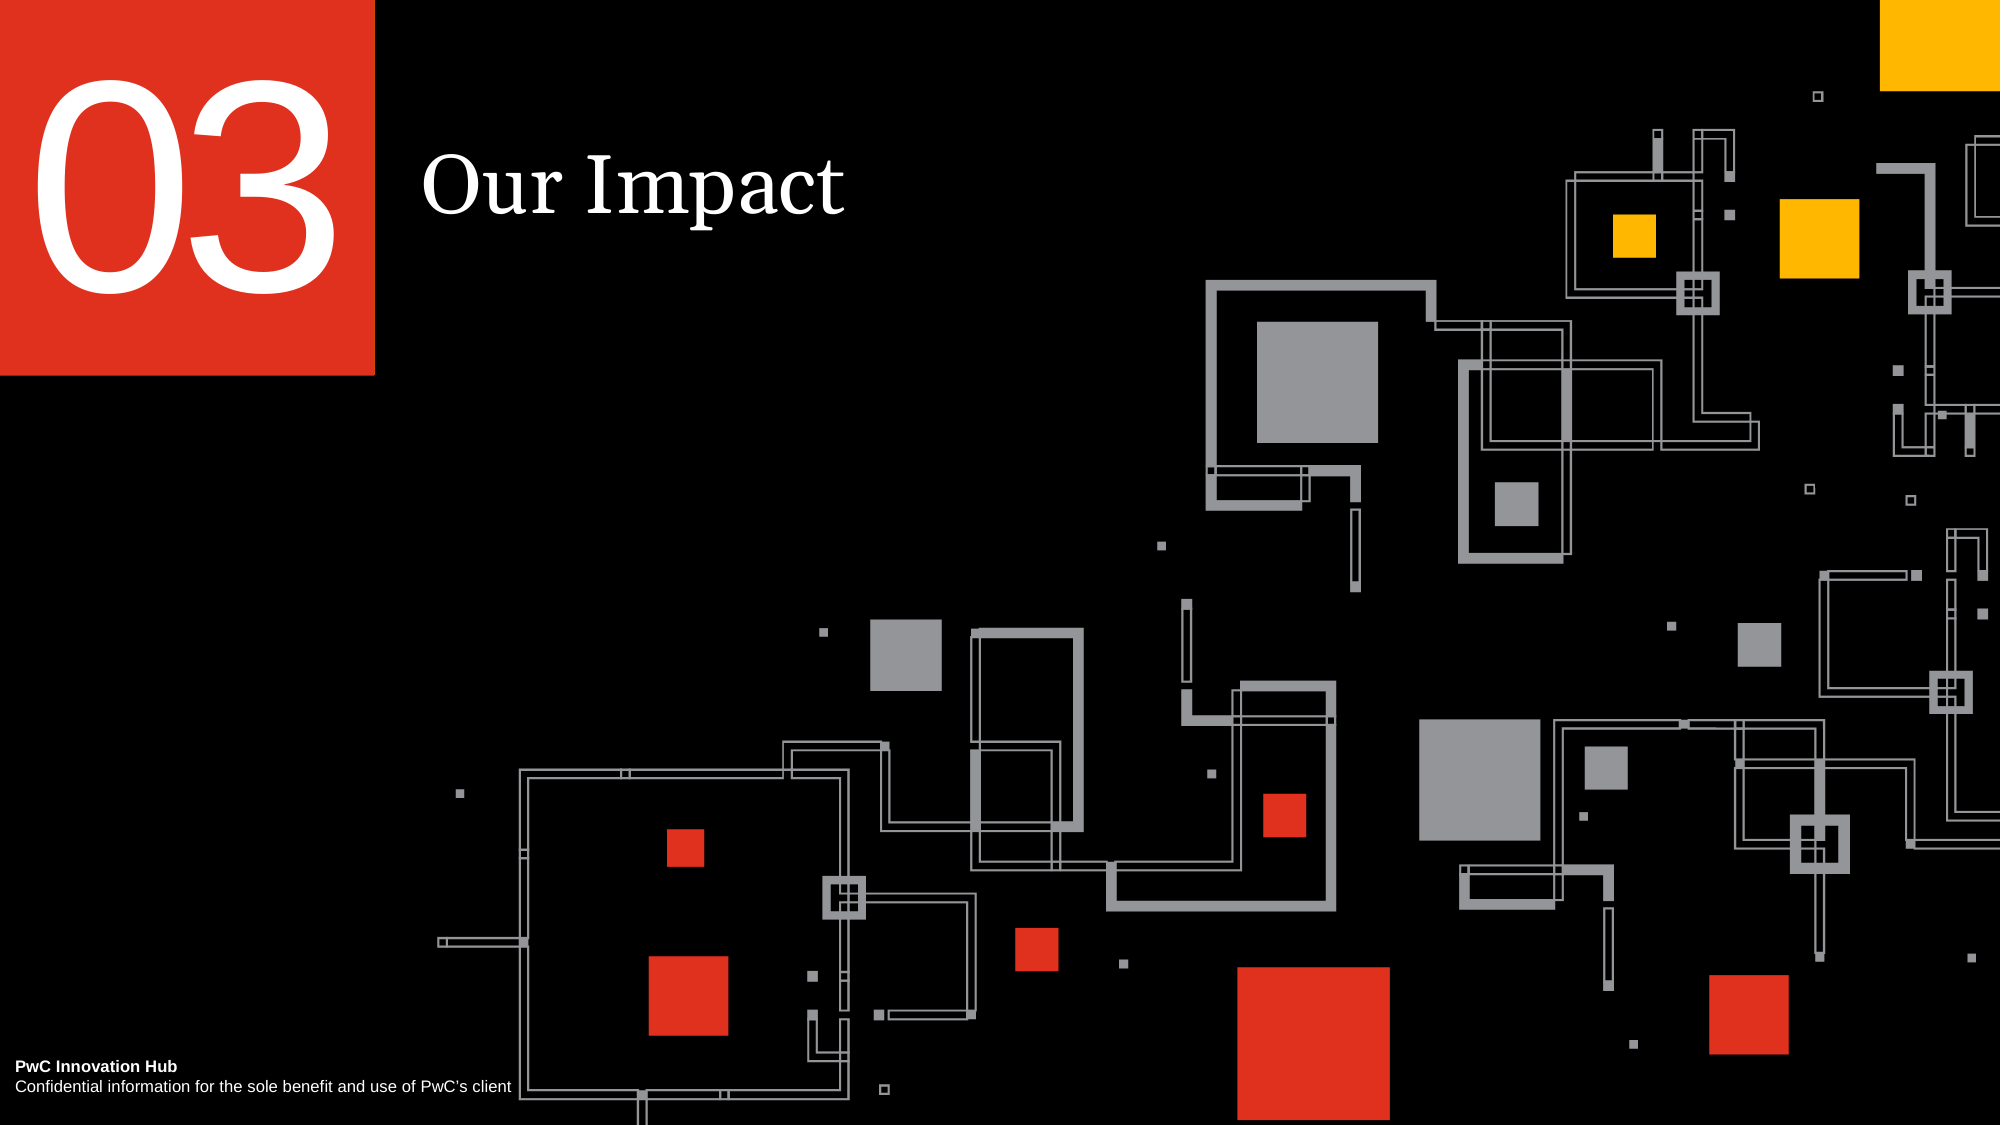

03
# Our Impact
PwC Innovation Hub
Confidential information for the sole benefit and use of PwC’s client